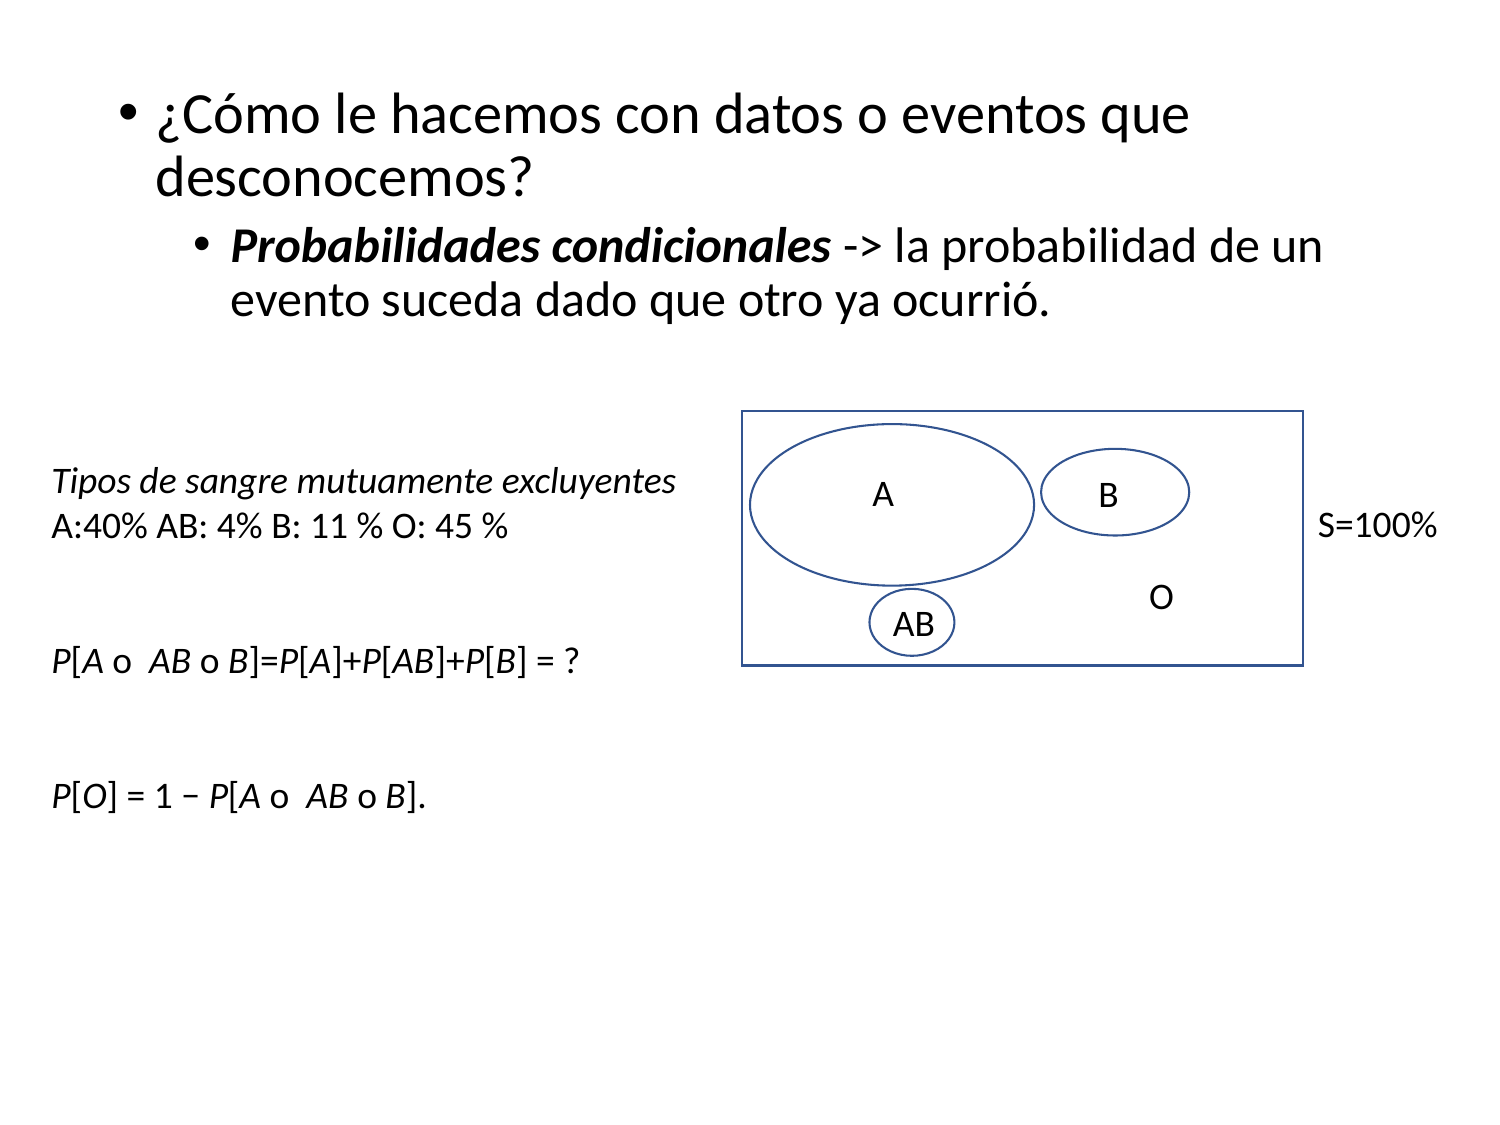

¿Cómo le hacemos con datos o eventos que desconocemos?
Probabilidades condicionales -> la probabilidad de un evento suceda dado que otro ya ocurrió.

Tipos de sangre mutuamente excluyentes
A:40% AB: 4% B: 11 % O: 45 %

P[A o  AB o B]=P[A]+P[AB]+P[B] = ?

P[O] = 1 − P[A o  AB o B].

A
B
S=100%
O

AB